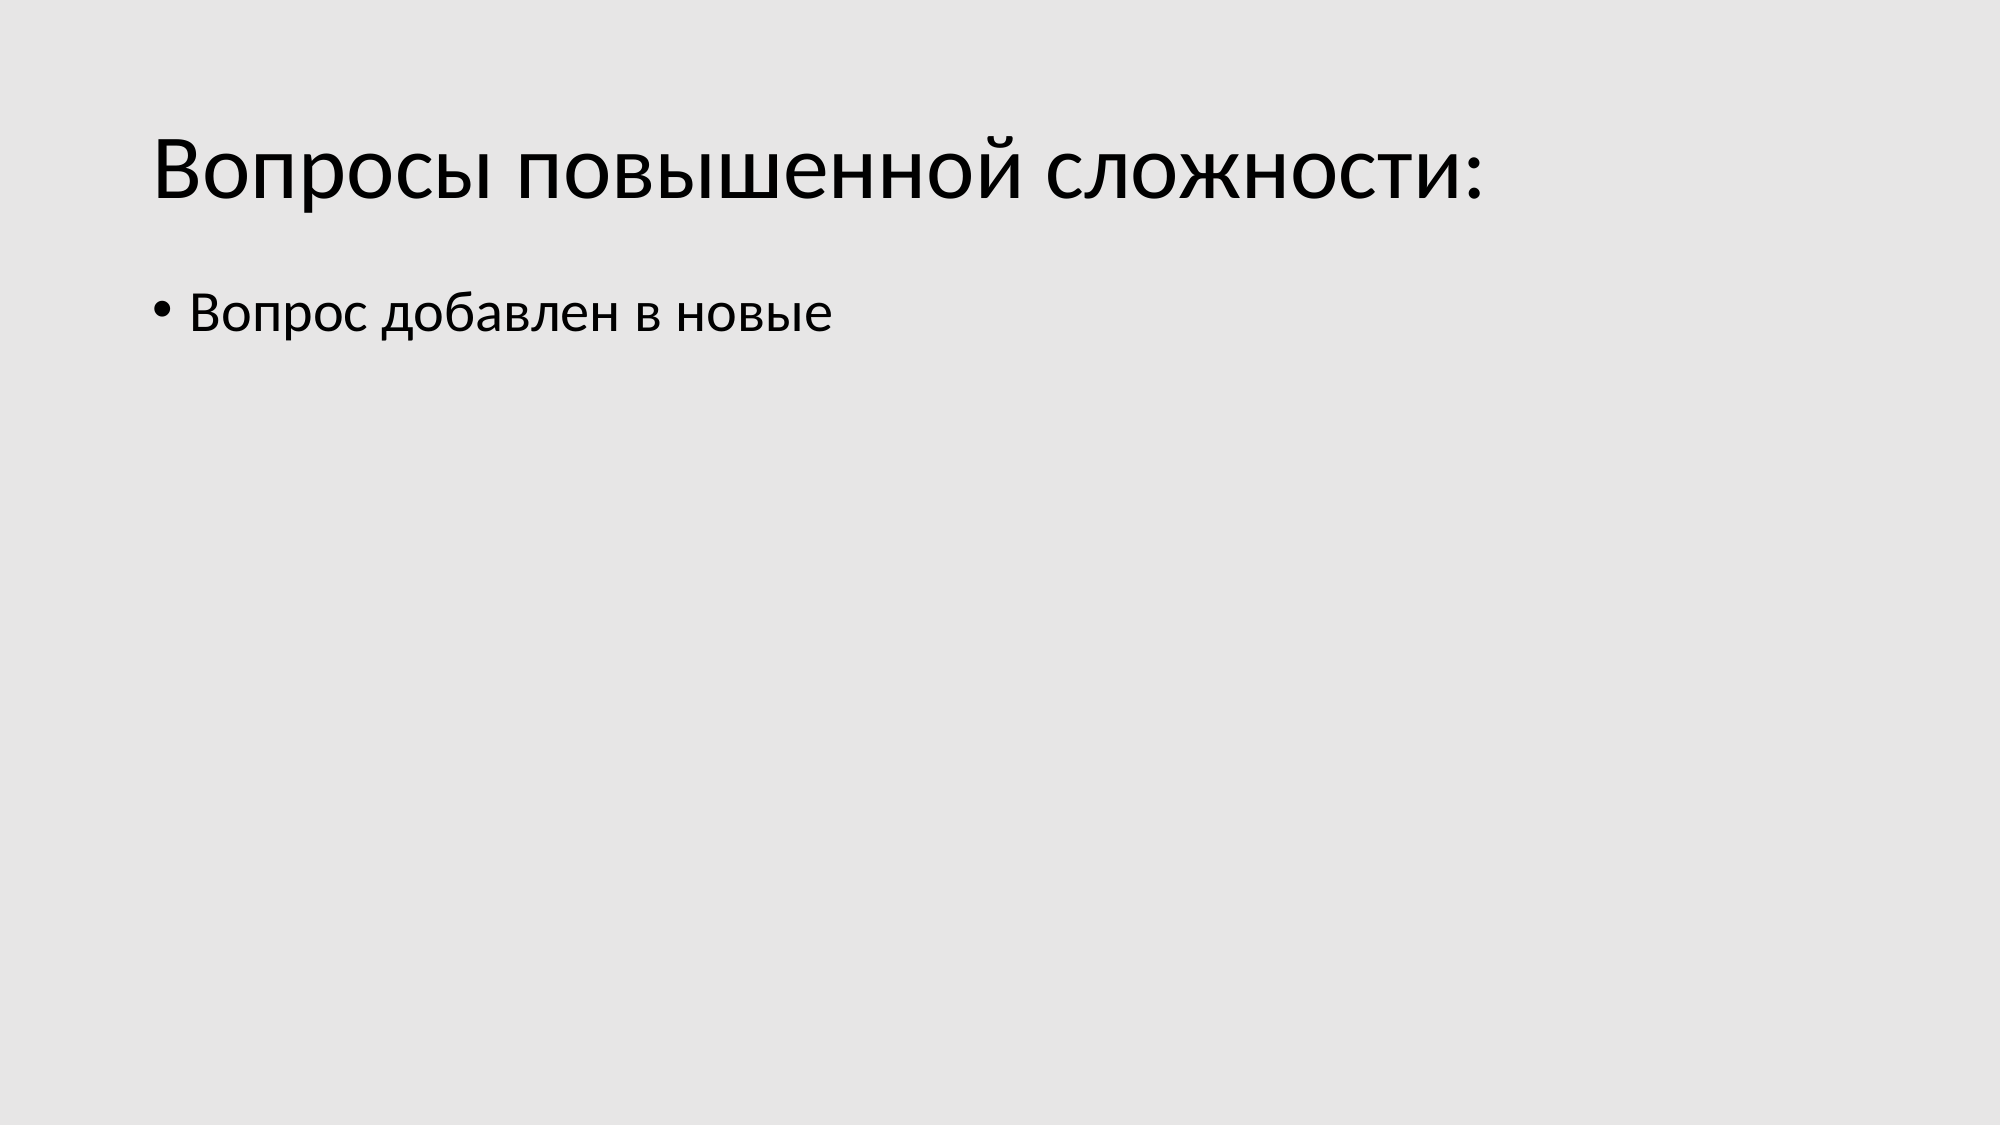

# Вопросы повышенной сложности:
Вопрос добавлен в новые